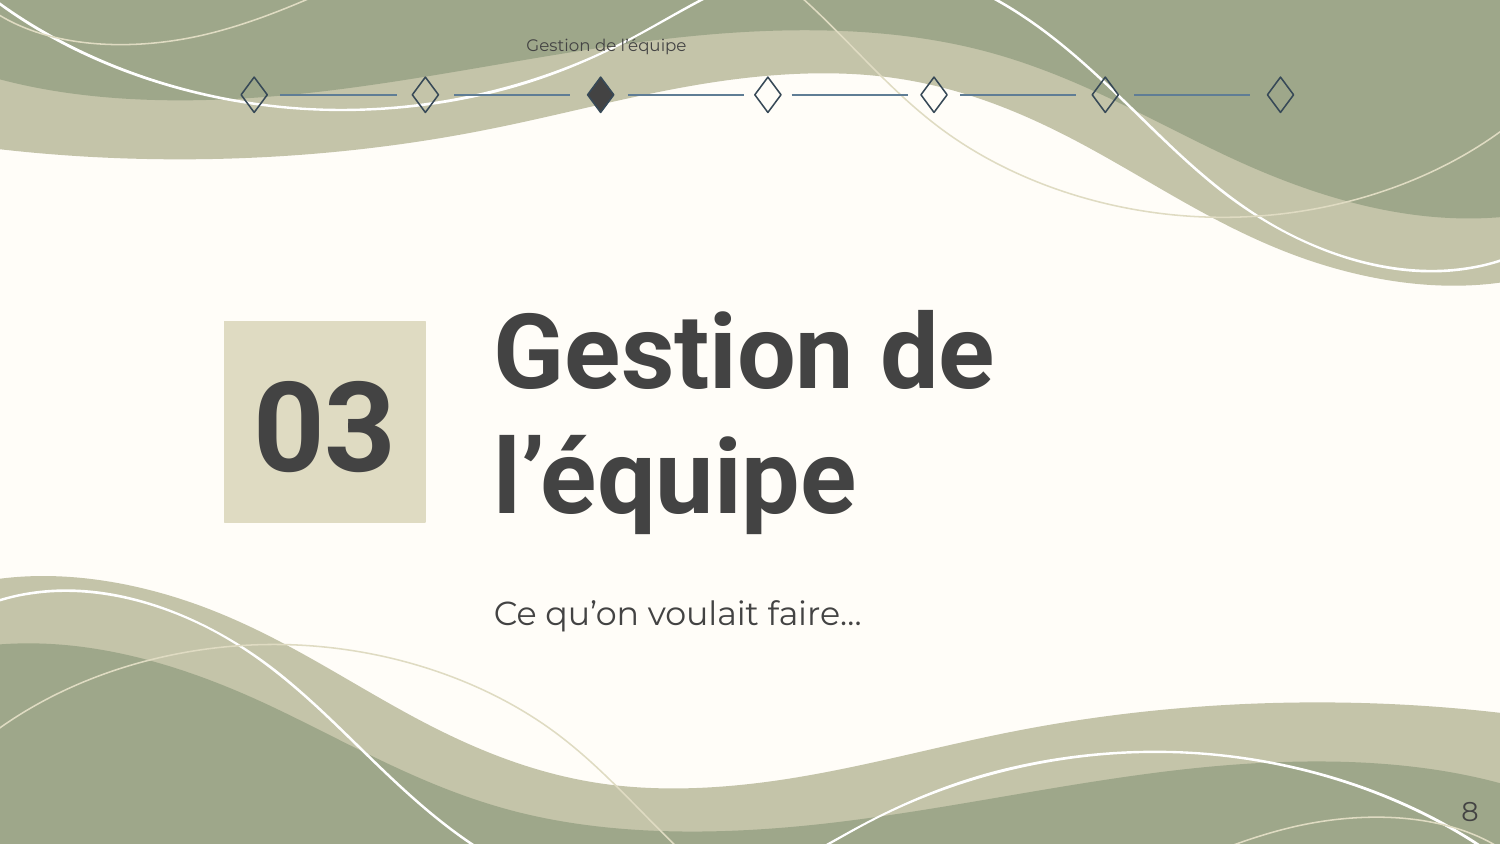

Gestion de l’équipe

# Gestion de l’équipe
03
Ce qu’on voulait faire…
8